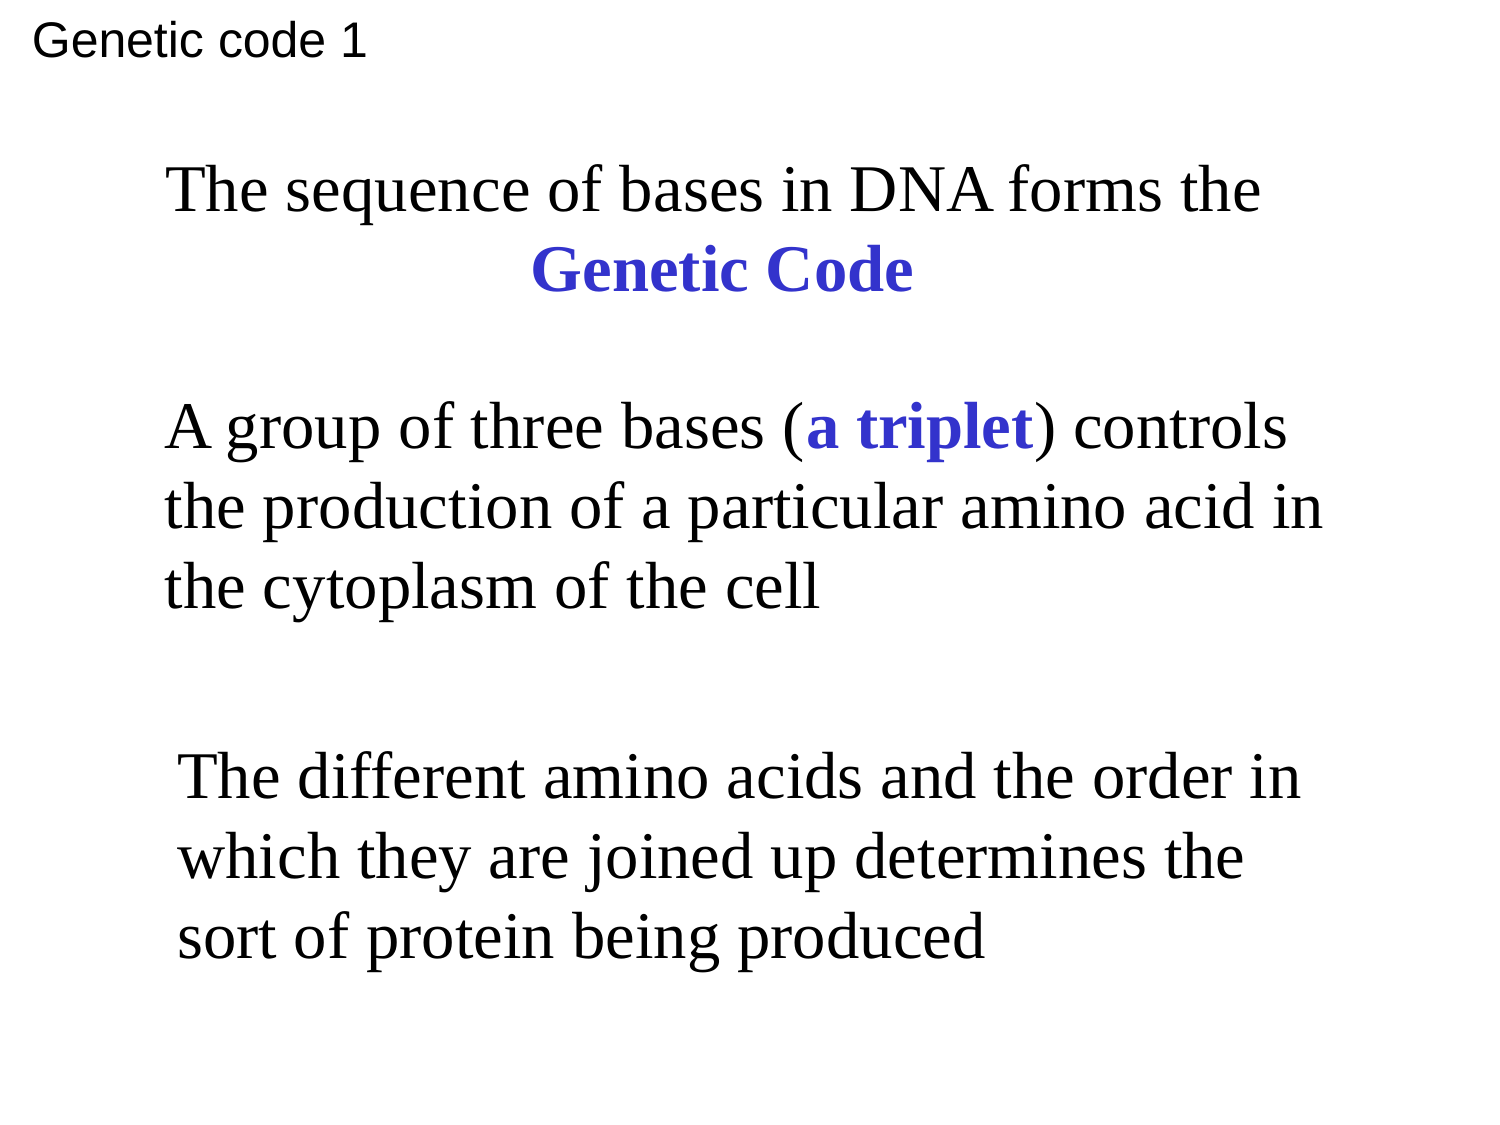

Genetic code 1
The sequence of bases in DNA forms the
Genetic Code
A group of three bases (a triplet) controls
the production of a particular amino acid in
the cytoplasm of the cell
The different amino acids and the order in which they are joined up determines the sort of protein being produced